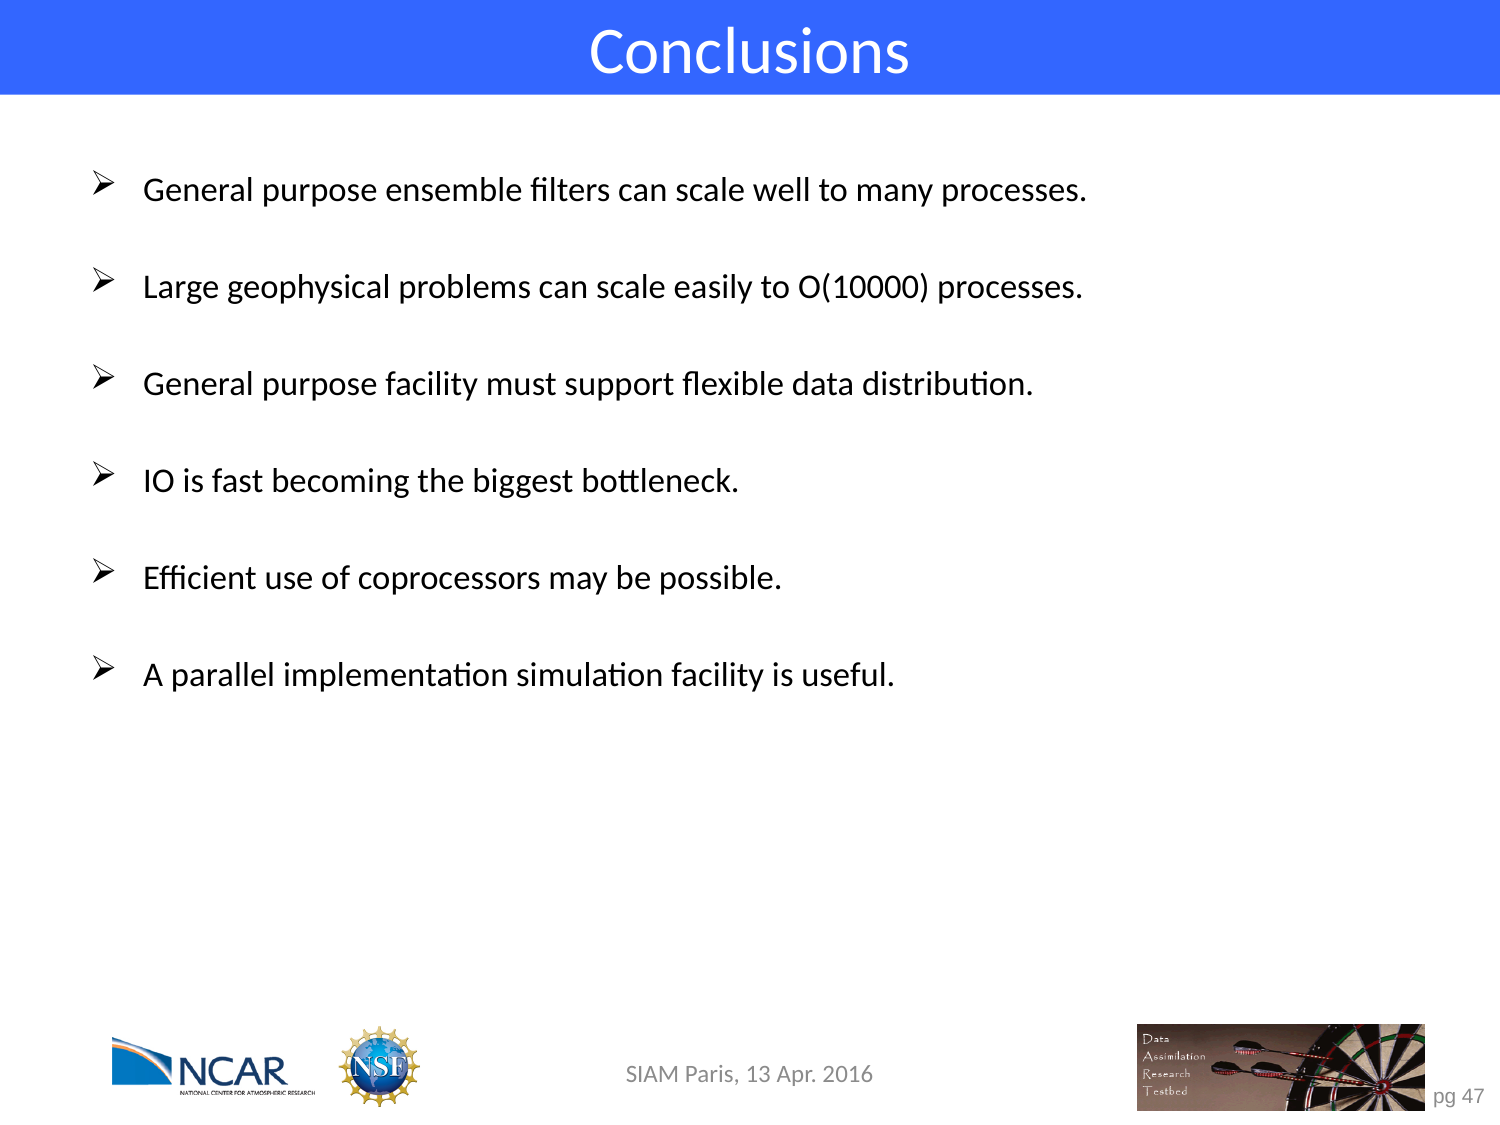

Conclusions
General purpose ensemble filters can scale well to many processes.

Large geophysical problems can scale easily to O(10000) processes.

General purpose facility must support flexible data distribution.

IO is fast becoming the biggest bottleneck.

Efficient use of coprocessors may be possible.

A parallel implementation simulation facility is useful.
SIAM Paris, 13 Apr. 2016